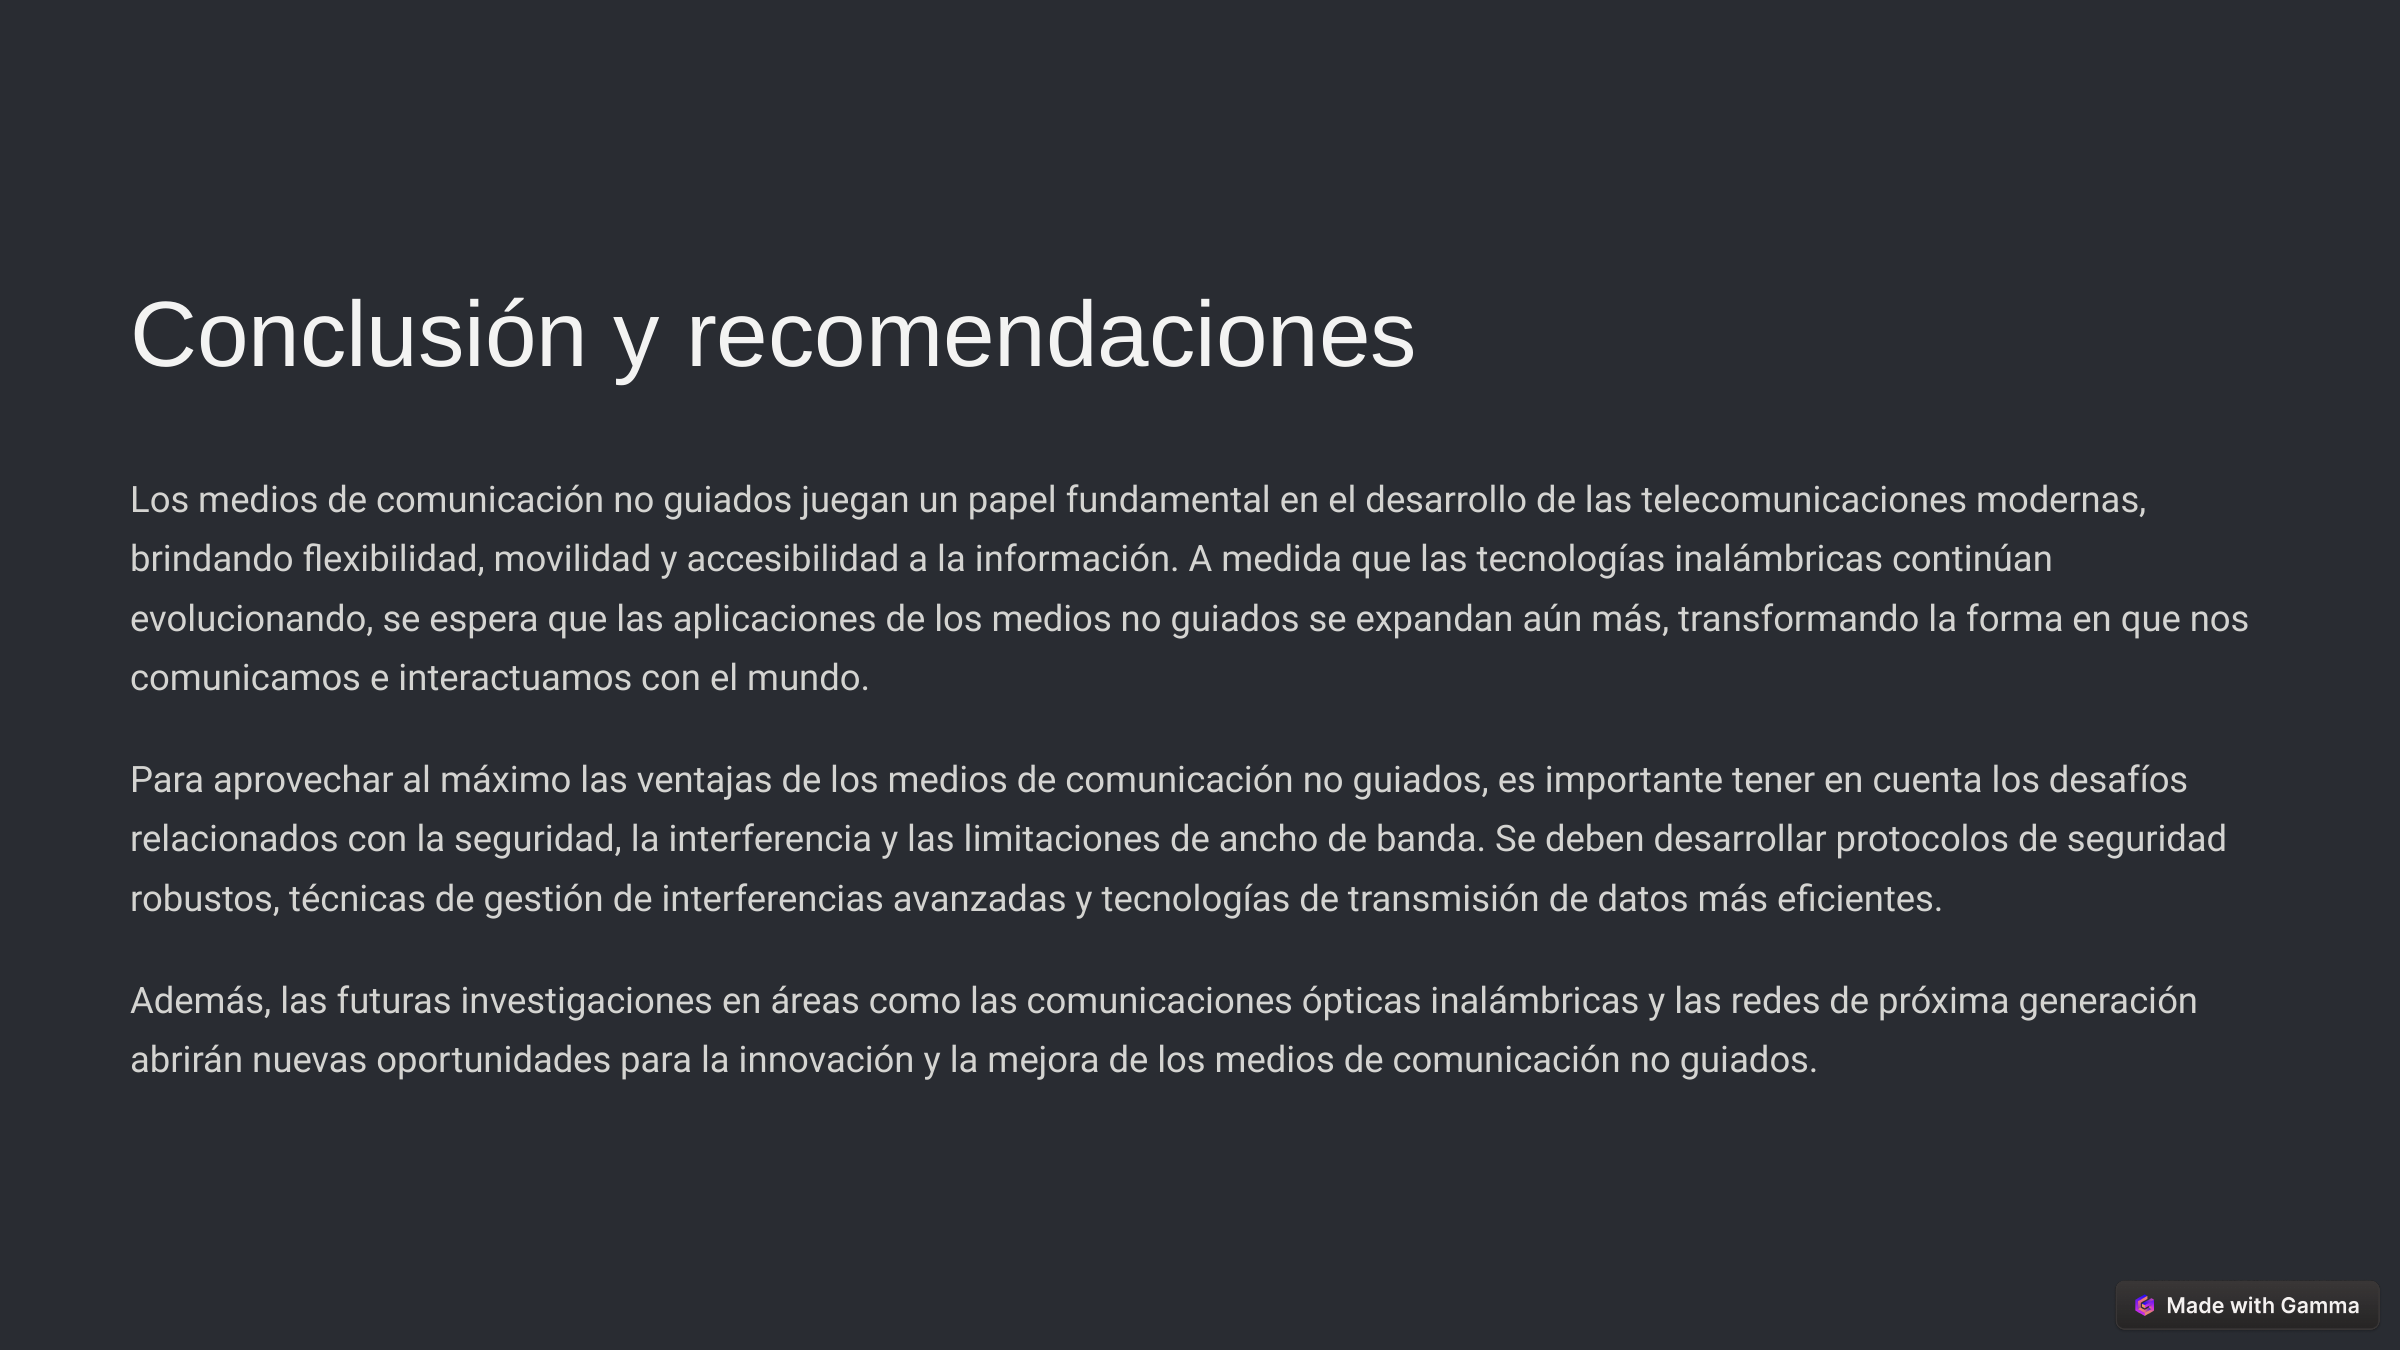

Conclusión y recomendaciones
Los medios de comunicación no guiados juegan un papel fundamental en el desarrollo de las telecomunicaciones modernas, brindando flexibilidad, movilidad y accesibilidad a la información. A medida que las tecnologías inalámbricas continúan evolucionando, se espera que las aplicaciones de los medios no guiados se expandan aún más, transformando la forma en que nos comunicamos e interactuamos con el mundo.
Para aprovechar al máximo las ventajas de los medios de comunicación no guiados, es importante tener en cuenta los desafíos relacionados con la seguridad, la interferencia y las limitaciones de ancho de banda. Se deben desarrollar protocolos de seguridad robustos, técnicas de gestión de interferencias avanzadas y tecnologías de transmisión de datos más eficientes.
Además, las futuras investigaciones en áreas como las comunicaciones ópticas inalámbricas y las redes de próxima generación abrirán nuevas oportunidades para la innovación y la mejora de los medios de comunicación no guiados.